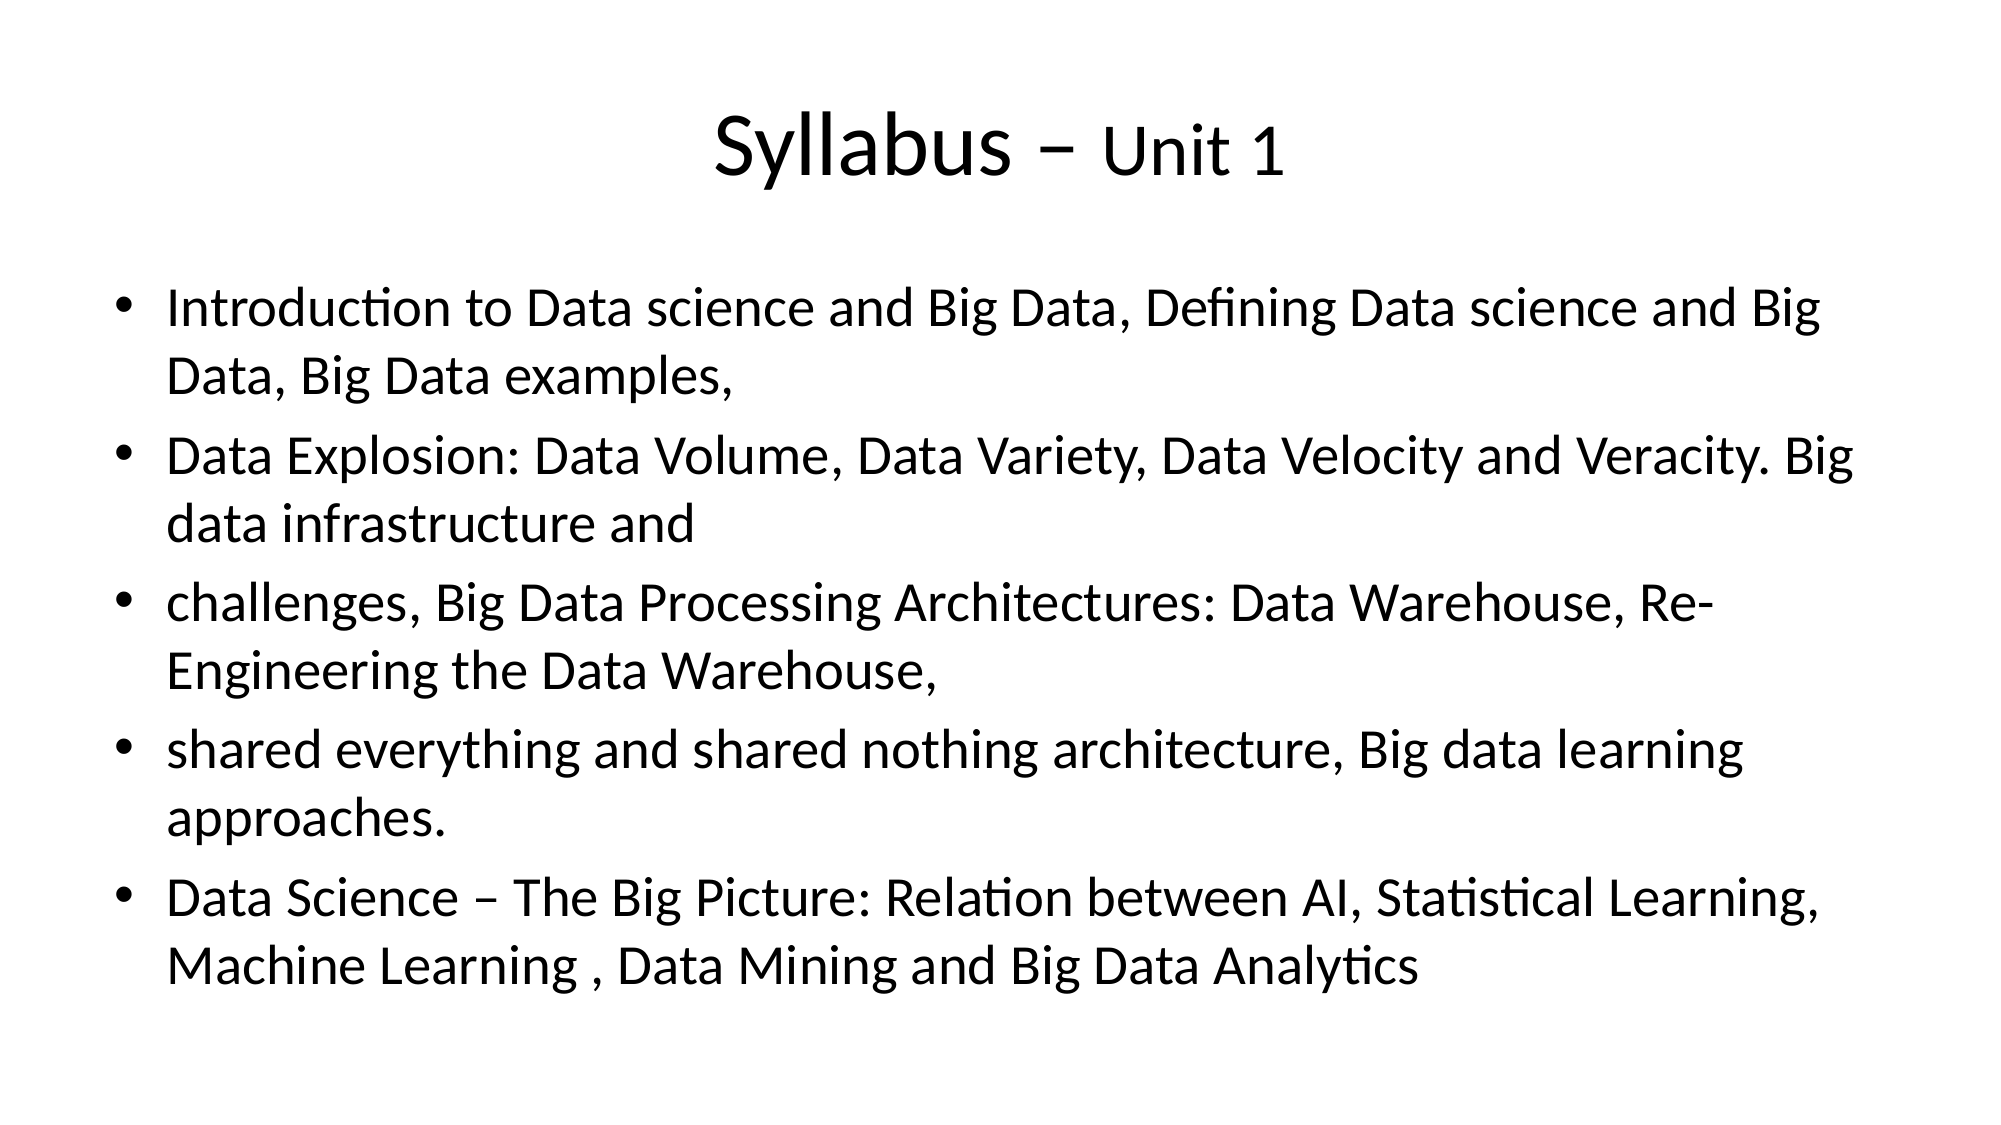

# Syllabus – Unit 1
Introduction to Data science and Big Data, Defining Data science and Big Data, Big Data examples,
Data Explosion: Data Volume, Data Variety, Data Velocity and Veracity. Big data infrastructure and
challenges, Big Data Processing Architectures: Data Warehouse, Re-Engineering the Data Warehouse,
shared everything and shared nothing architecture, Big data learning approaches.
Data Science – The Big Picture: Relation between AI, Statistical Learning, Machine Learning , Data Mining and Big Data Analytics